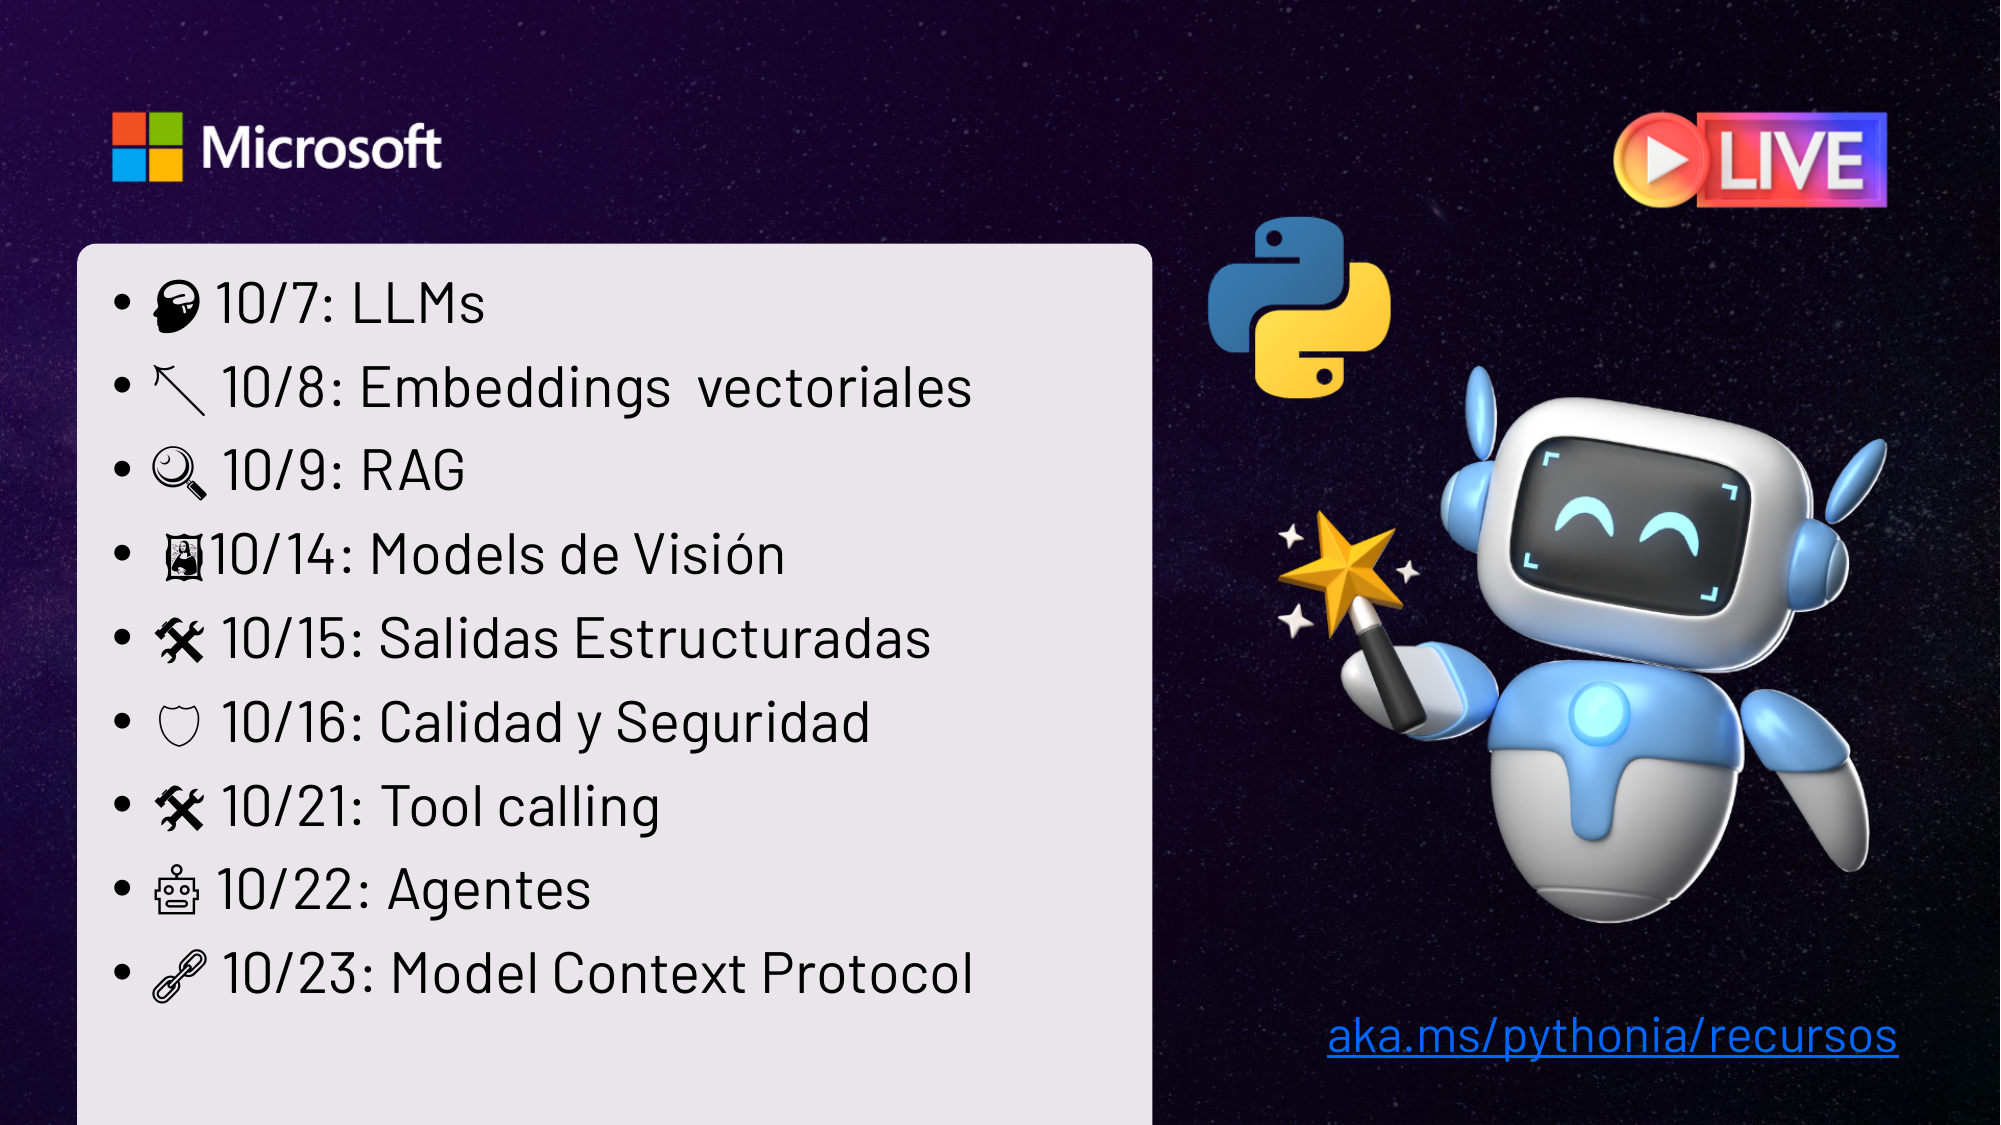

🧠 10/7: LLMs
↖️ 10/8: Embeddings  vectoriales
🔍 10/9: RAG
️ 🖼10/14: Models de Visión
🛠️ 10/15: Salidas Estructuradas
🛡️ 10/16: Calidad y Seguridad
🛠️ 10/21: Tool calling
🤖 10/22: Agentes
🔗 10/23: Model Context Protocol

aka.ms/pythonia/recursos